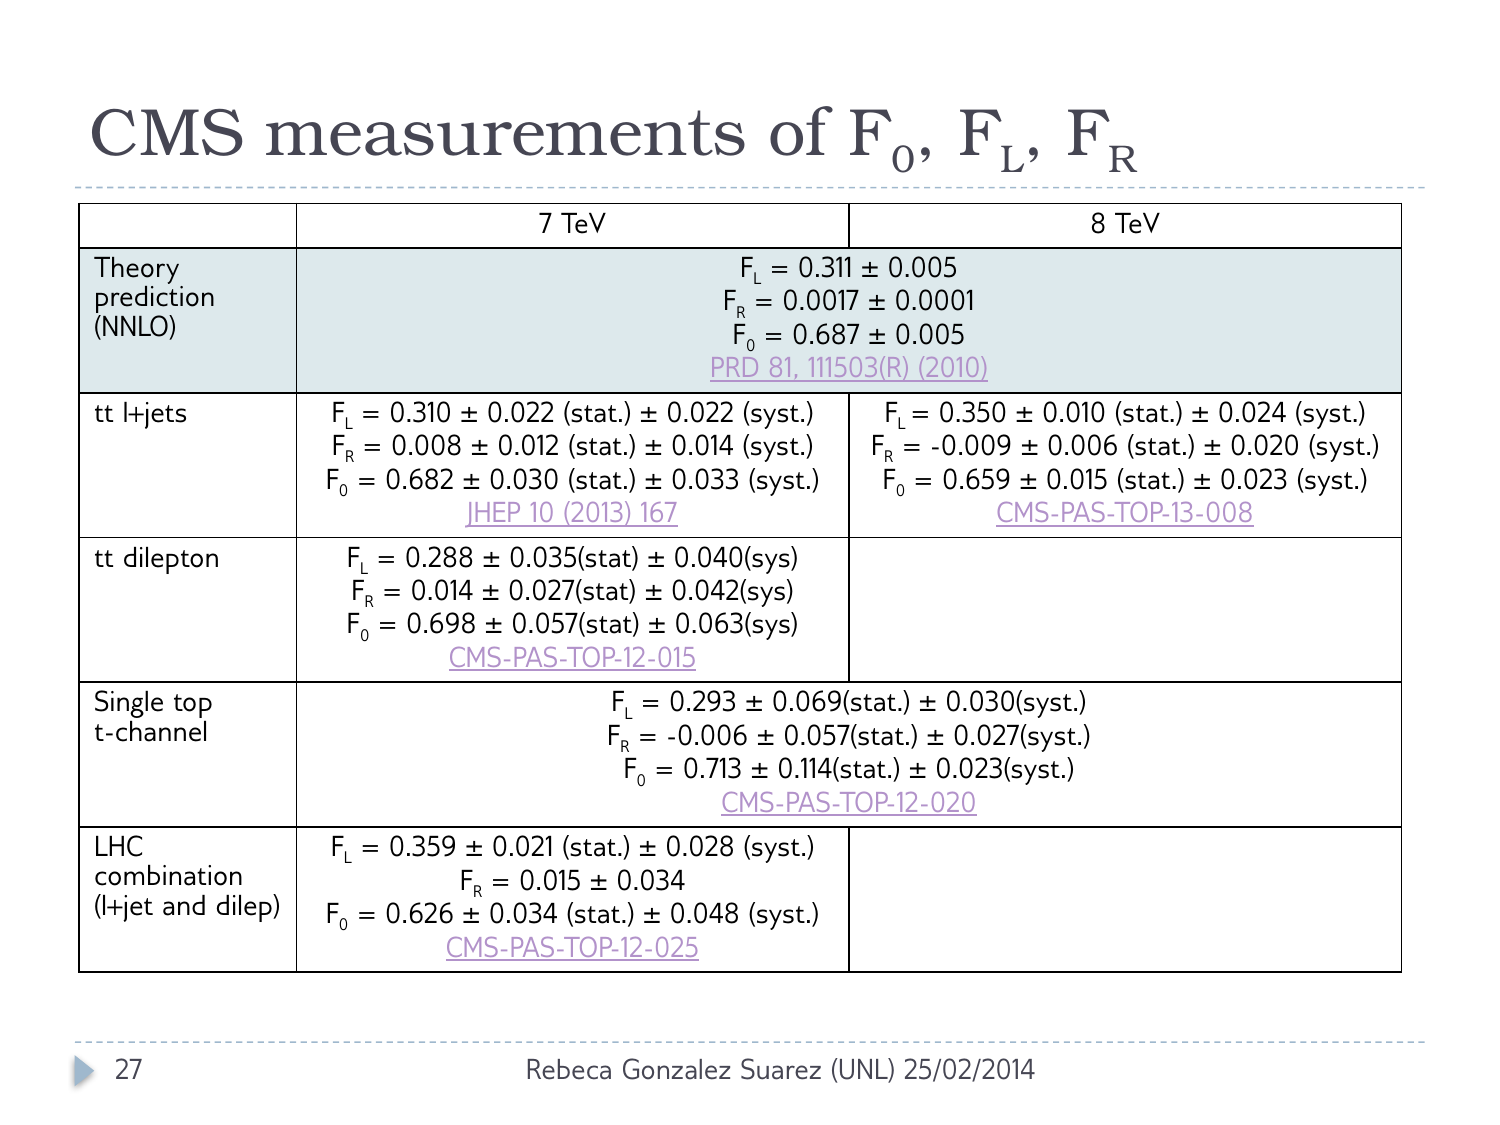

# CMS measurements of F0, FL, FR
|  | 7 TeV | 8 TeV |
| --- | --- | --- |
| Theory prediction (NNLO) | FL = 0.311 ± 0.005 FR = 0.0017 ± 0.0001 F0 = 0.687 ± 0.005 PRD 81, 111503(R) (2010) |  |
| tt l+jets | FL = 0.310 ± 0.022 (stat.) ± 0.022 (syst.) FR = 0.008 ± 0.012 (stat.) ± 0.014 (syst.) F0 = 0.682 ± 0.030 (stat.) ± 0.033 (syst.) JHEP 10 (2013) 167 | FL = 0.350 ± 0.010 (stat.) ± 0.024 (syst.) FR = -0.009 ± 0.006 (stat.) ± 0.020 (syst.) F0 = 0.659 ± 0.015 (stat.) ± 0.023 (syst.) CMS-PAS-TOP-13-008 |
| tt dilepton | FL = 0.288 ± 0.035(stat) ± 0.040(sys) FR = 0.014 ± 0.027(stat) ± 0.042(sys) F0 = 0.698 ± 0.057(stat) ± 0.063(sys) CMS-PAS-TOP-12-015 |  |
| Single top t-channel | FL = 0.293 ± 0.069(stat.) ± 0.030(syst.) FR = -0.006 ± 0.057(stat.) ± 0.027(syst.) F0 = 0.713 ± 0.114(stat.) ± 0.023(syst.) CMS-PAS-TOP-12-020 |  |
| LHC combination (l+jet and dilep) | FL = 0.359 ± 0.021 (stat.) ± 0.028 (syst.) FR = 0.015 ± 0.034 F0 = 0.626 ± 0.034 (stat.) ± 0.048 (syst.) CMS-PAS-TOP-12-025 |  |
27
Rebeca Gonzalez Suarez (UNL) 25/02/2014